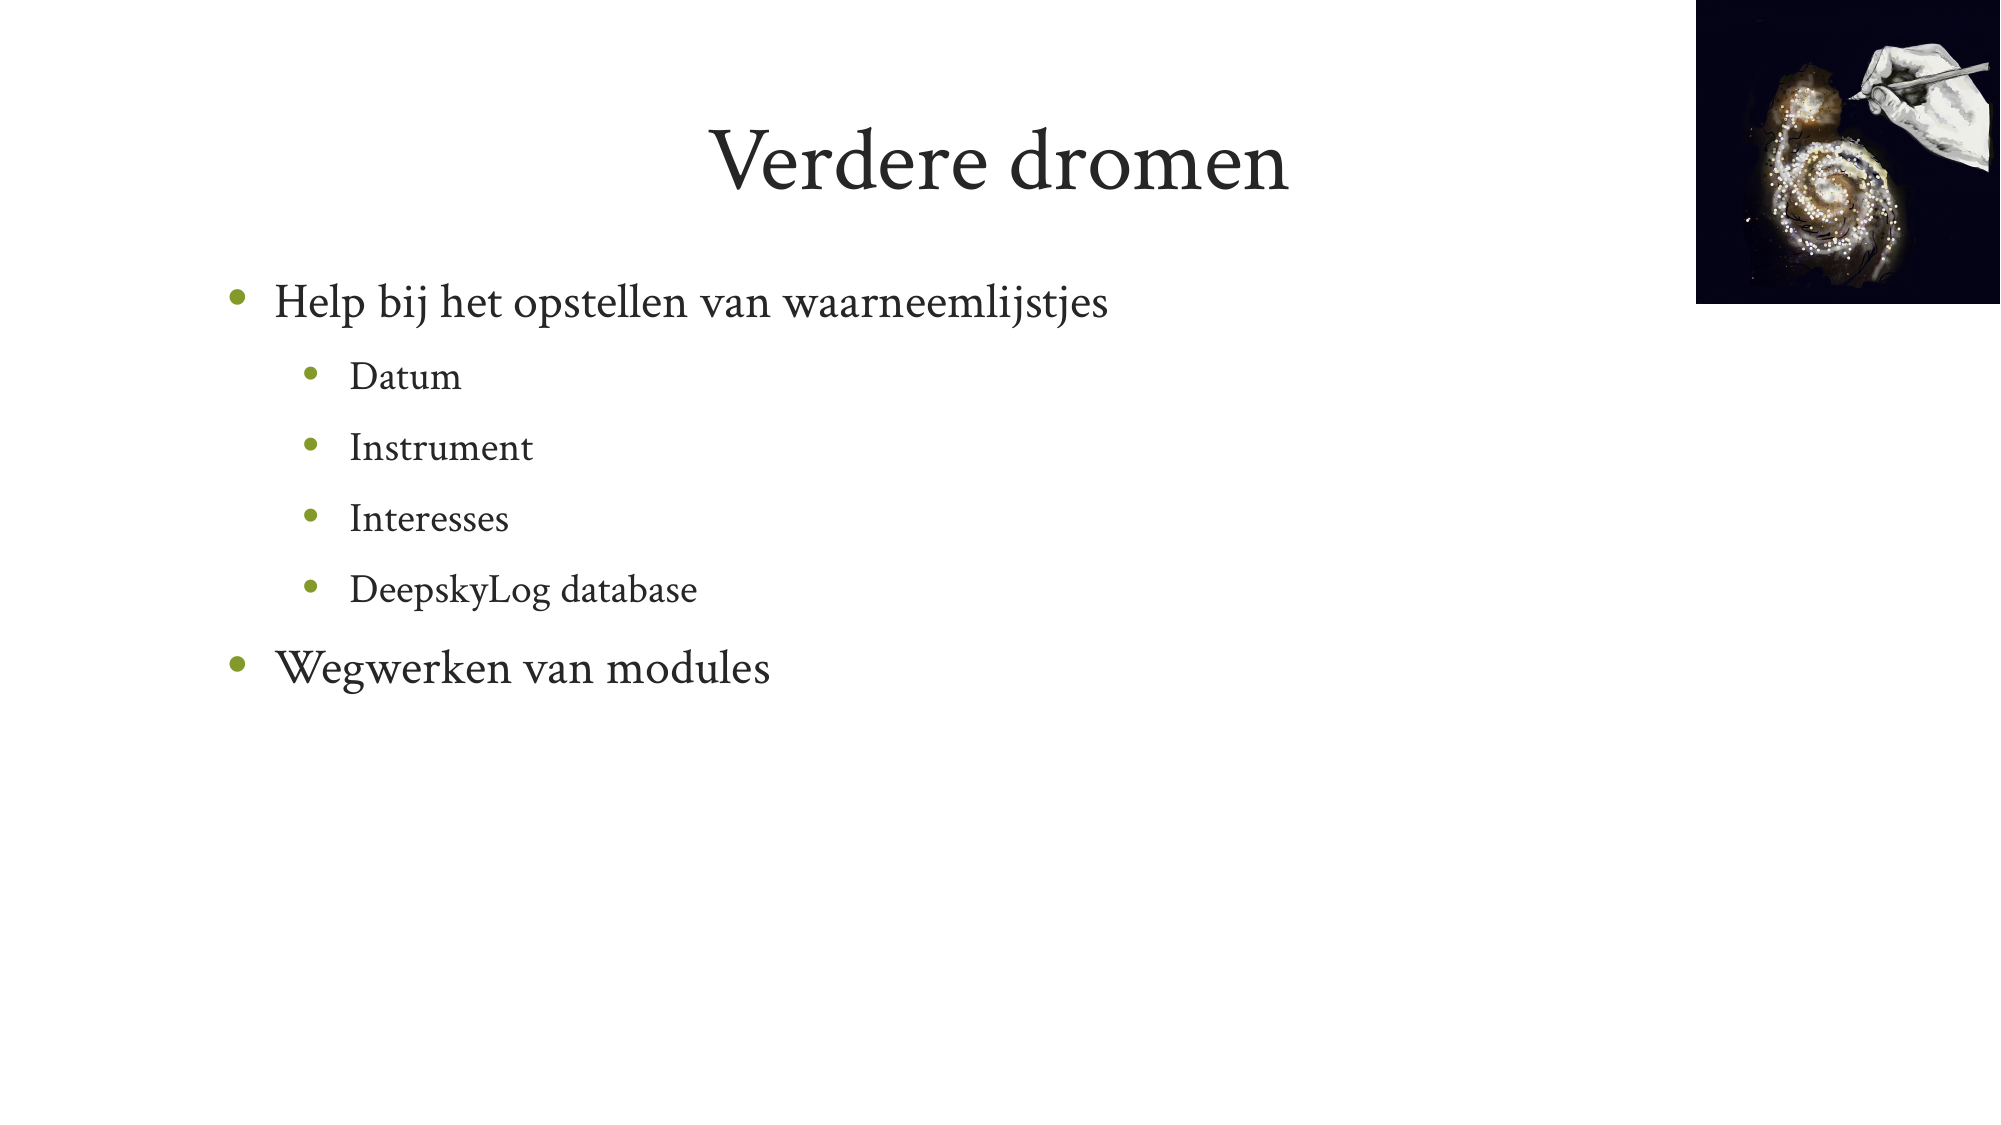

# Verdere dromen
Help bij het opstellen van waarneemlijstjes
Datum
Instrument
Interesses
DeepskyLog database
Wegwerken van modules